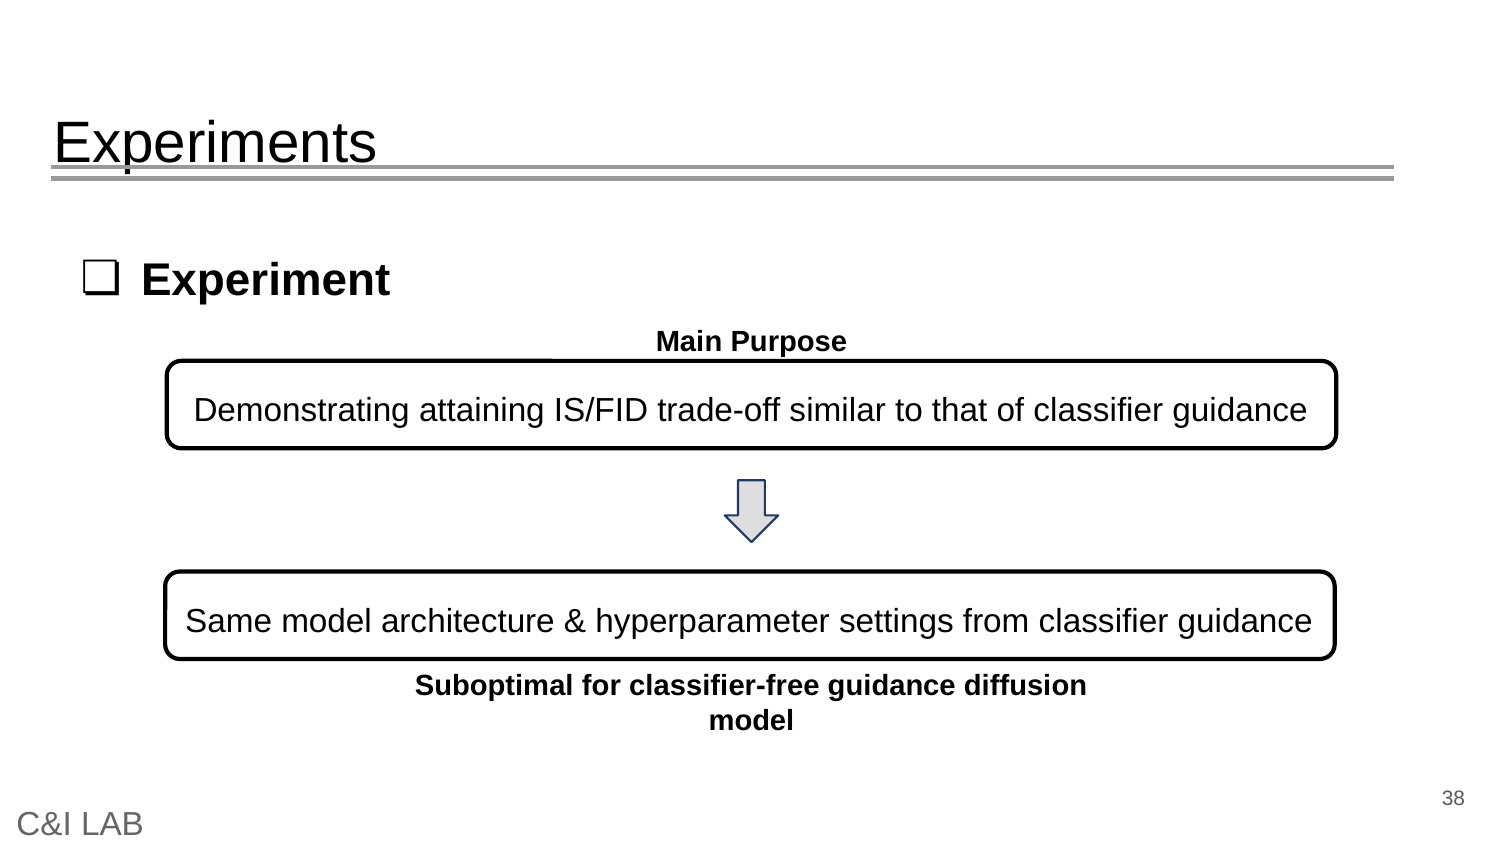

# Experiments
Experiment
Main Purpose
Demonstrating attaining IS/FID trade-off similar to that of classifier guidance

Same model architecture & hyperparameter settings from classifier guidance
Suboptimal for classifier-free guidance diffusion model
38
C&I LAB